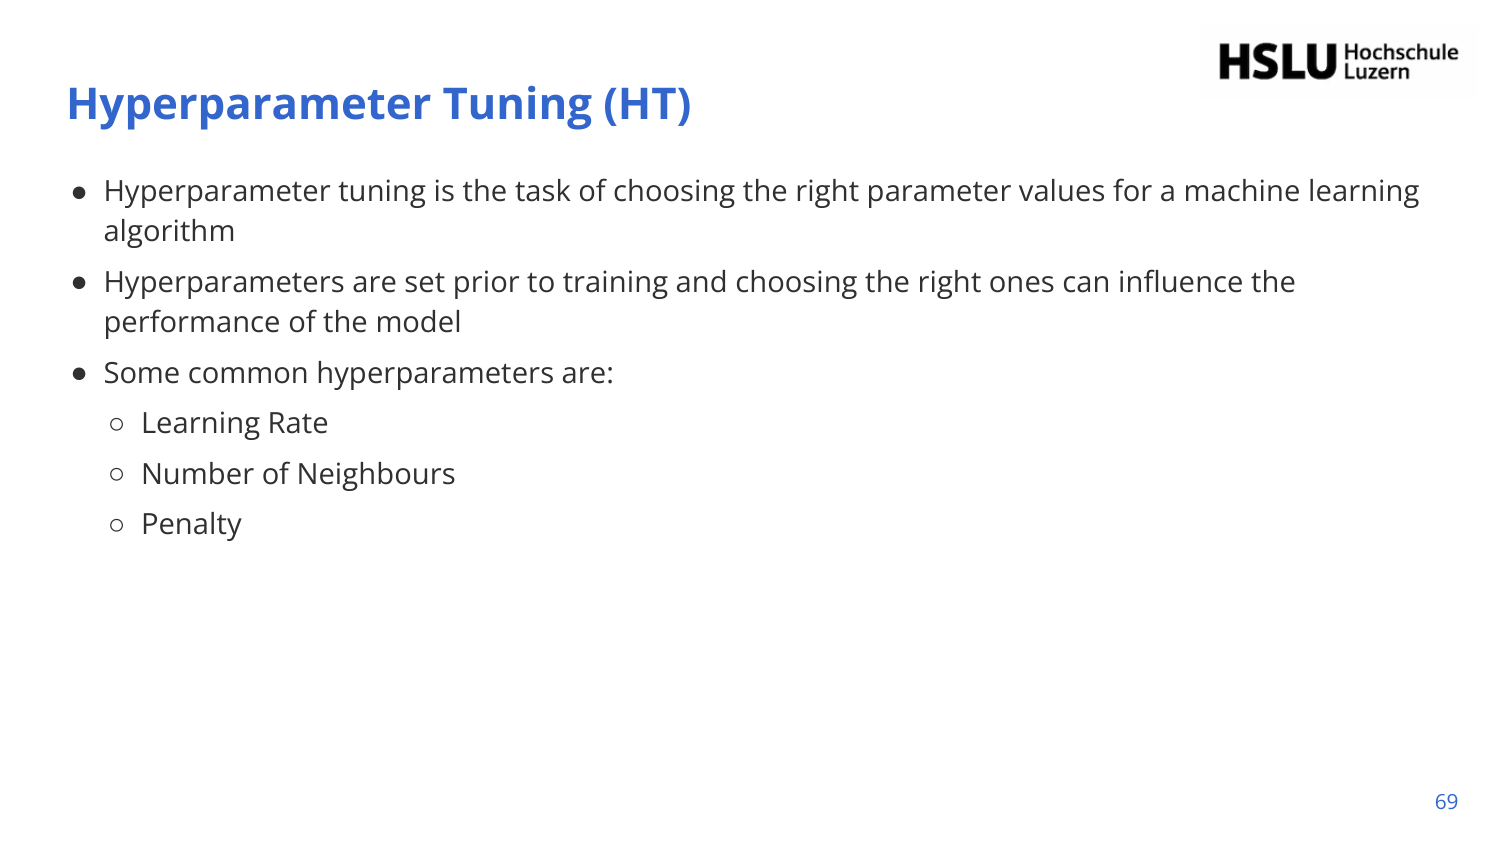

# Hyperparameter Tuning (HT)
Hyperparameter tuning is the task of choosing the right parameter values for a machine learning algorithm
Hyperparameters are set prior to training and choosing the right ones can influence the performance of the model
Some common hyperparameters are:
Learning Rate
Number of Neighbours
Penalty

69